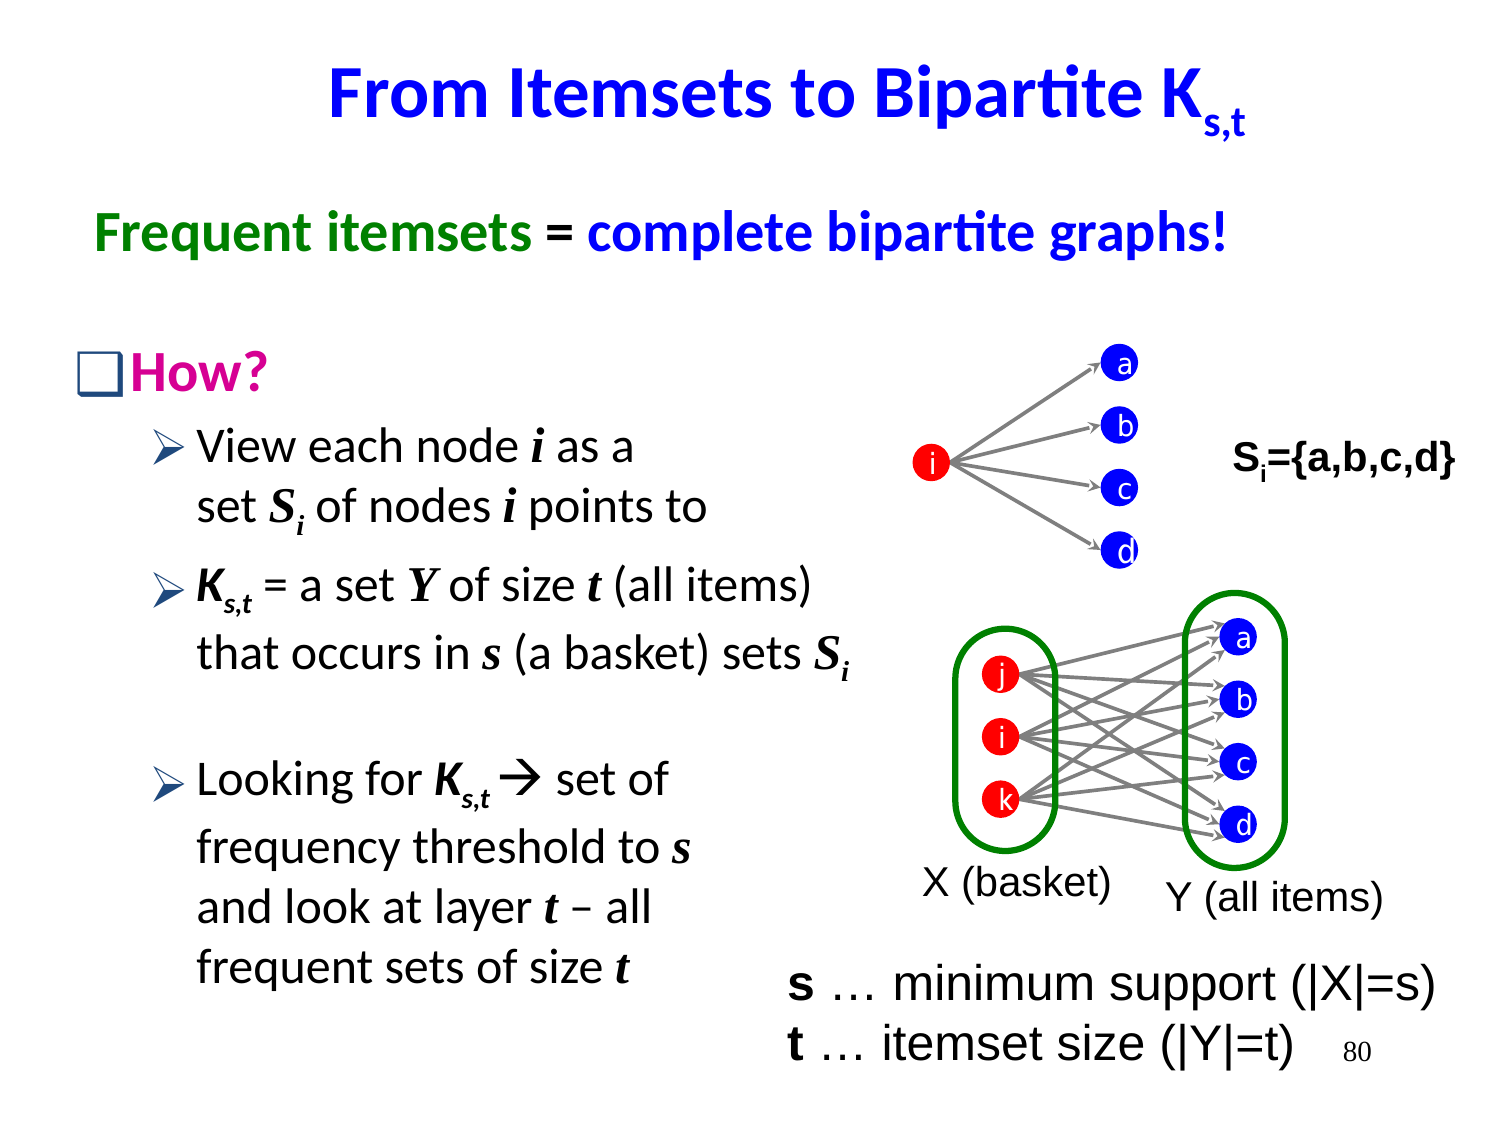

[Kumar et al. ‘99]
# From Itemsets to Bipartite Ks,t
Frequent itemsets = complete bipartite graphs!

How?
View each node i as a
set Si of nodes i points to
Ks,t = a set Y of size t (all items)
that occurs in s (a basket) sets Si

Looking for Ks,t 🡪 set of
frequency threshold to s
and look at layer t – all
frequent sets of size t
a
b
i
c
d
Si={a,b,c,d}

a
j
b
i
c
k
d

X (basket)
Y (all items)
s … minimum support (|X|=s)
t … itemset size (|Y|=t)
80